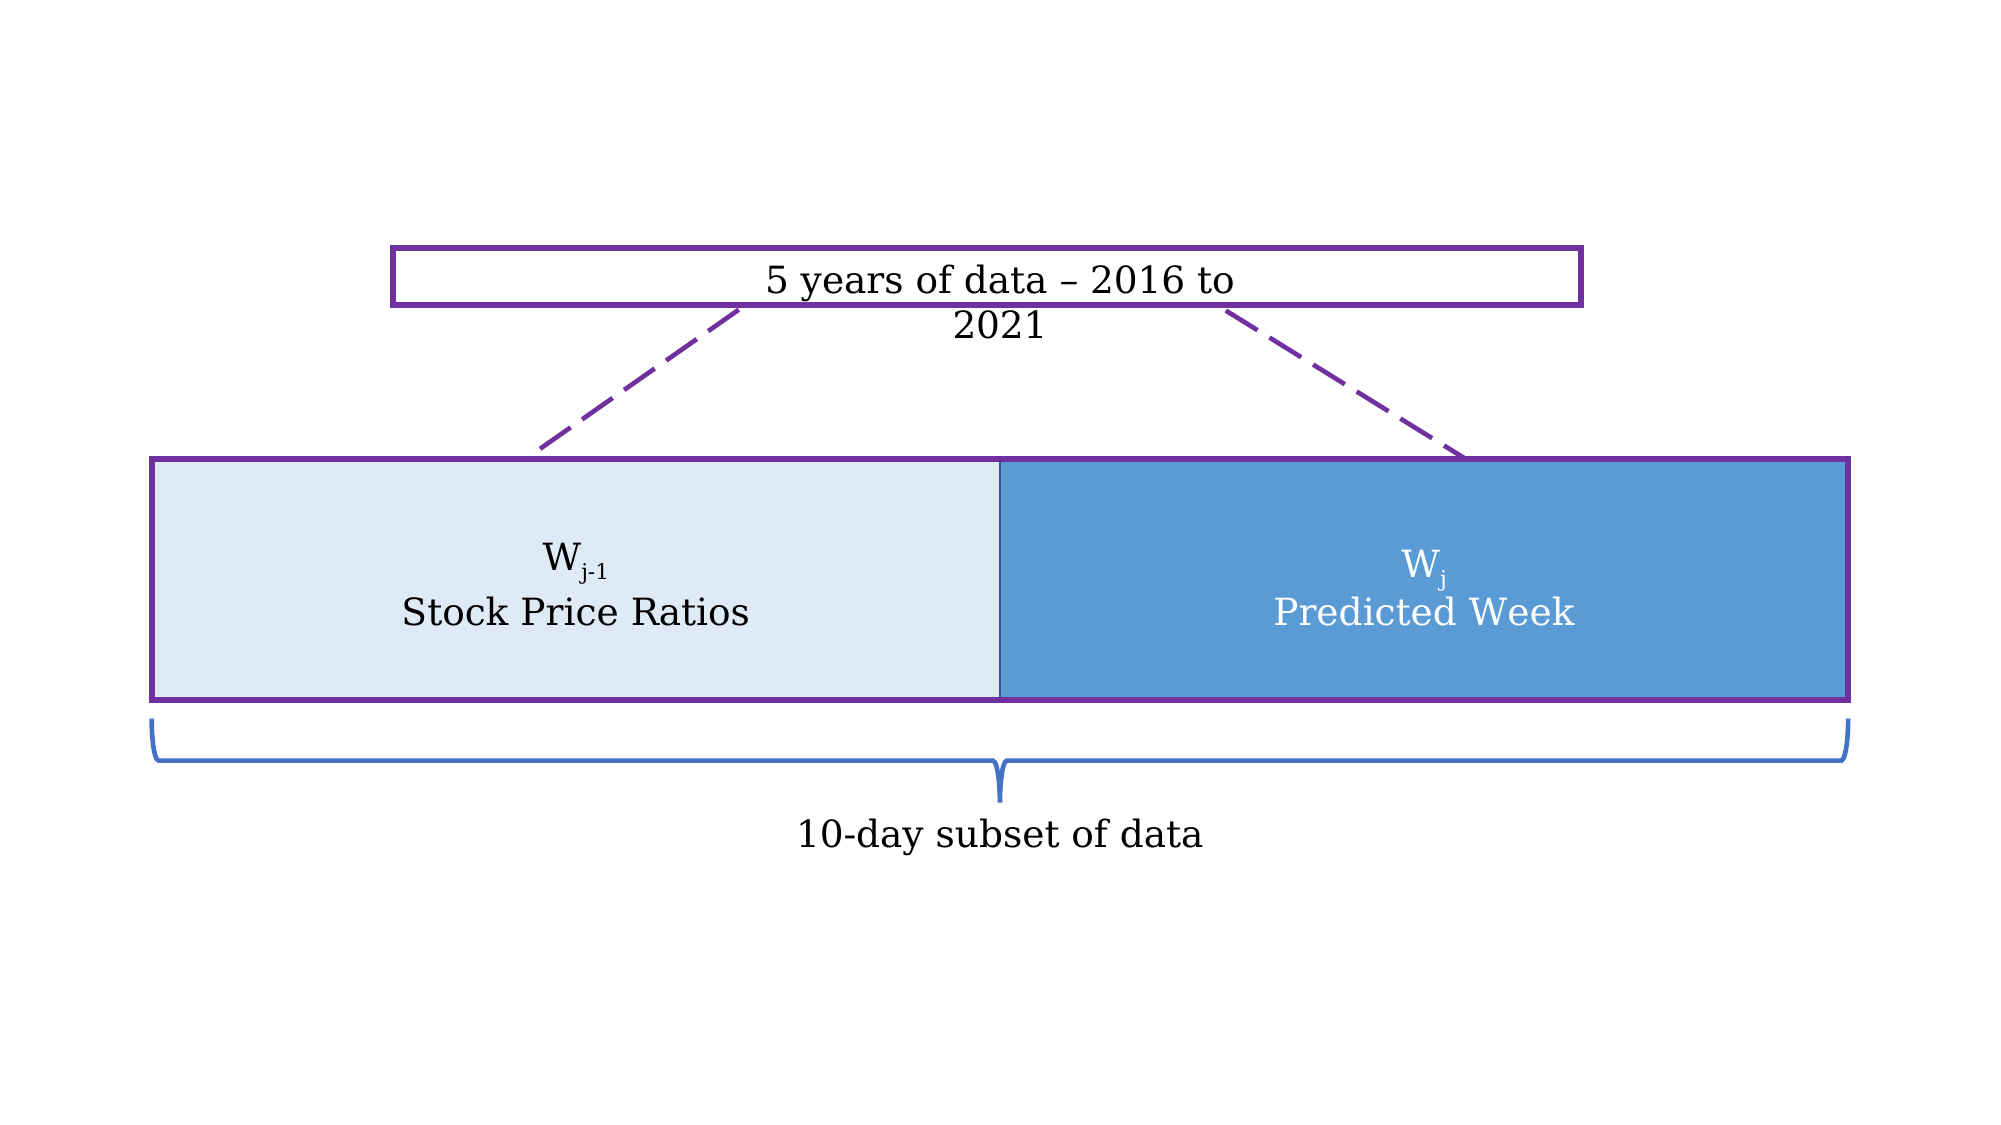

5 years of data – 2016 to 2021

Wj-1
Wj
Stock Price Ratios
Predicted Week
10-day subset of data